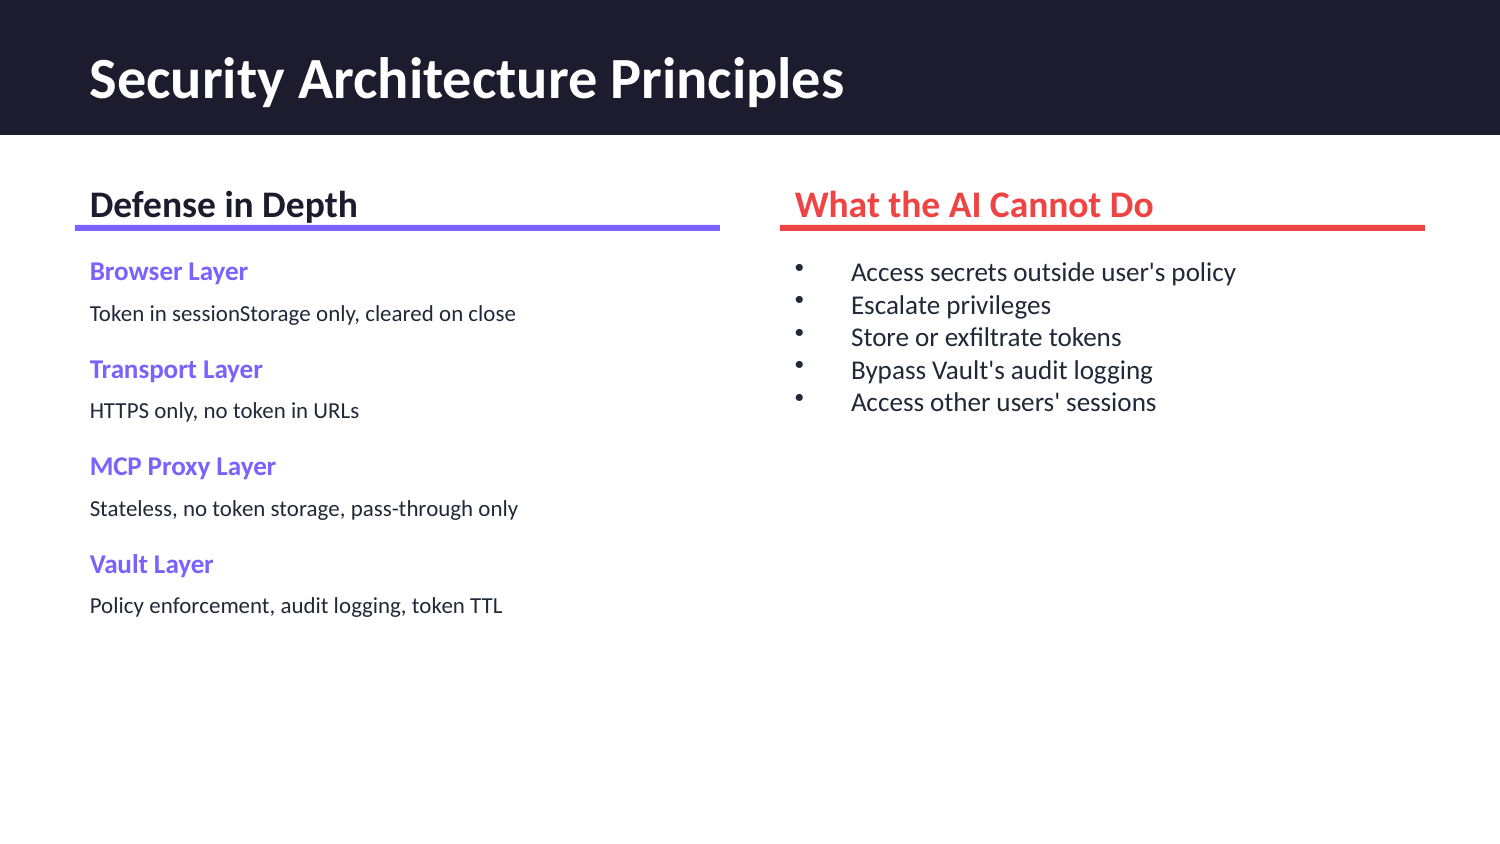

Security Architecture Principles
Defense in Depth
What the AI Cannot Do

Browser Layer
Access secrets outside user's policy
Escalate privileges
Store or exfiltrate tokens
Bypass Vault's audit logging
Access other users' sessions
Token in sessionStorage only, cleared on close
Transport Layer
HTTPS only, no token in URLs
MCP Proxy Layer
Stateless, no token storage, pass-through only
Vault Layer
Policy enforcement, audit logging, token TTL